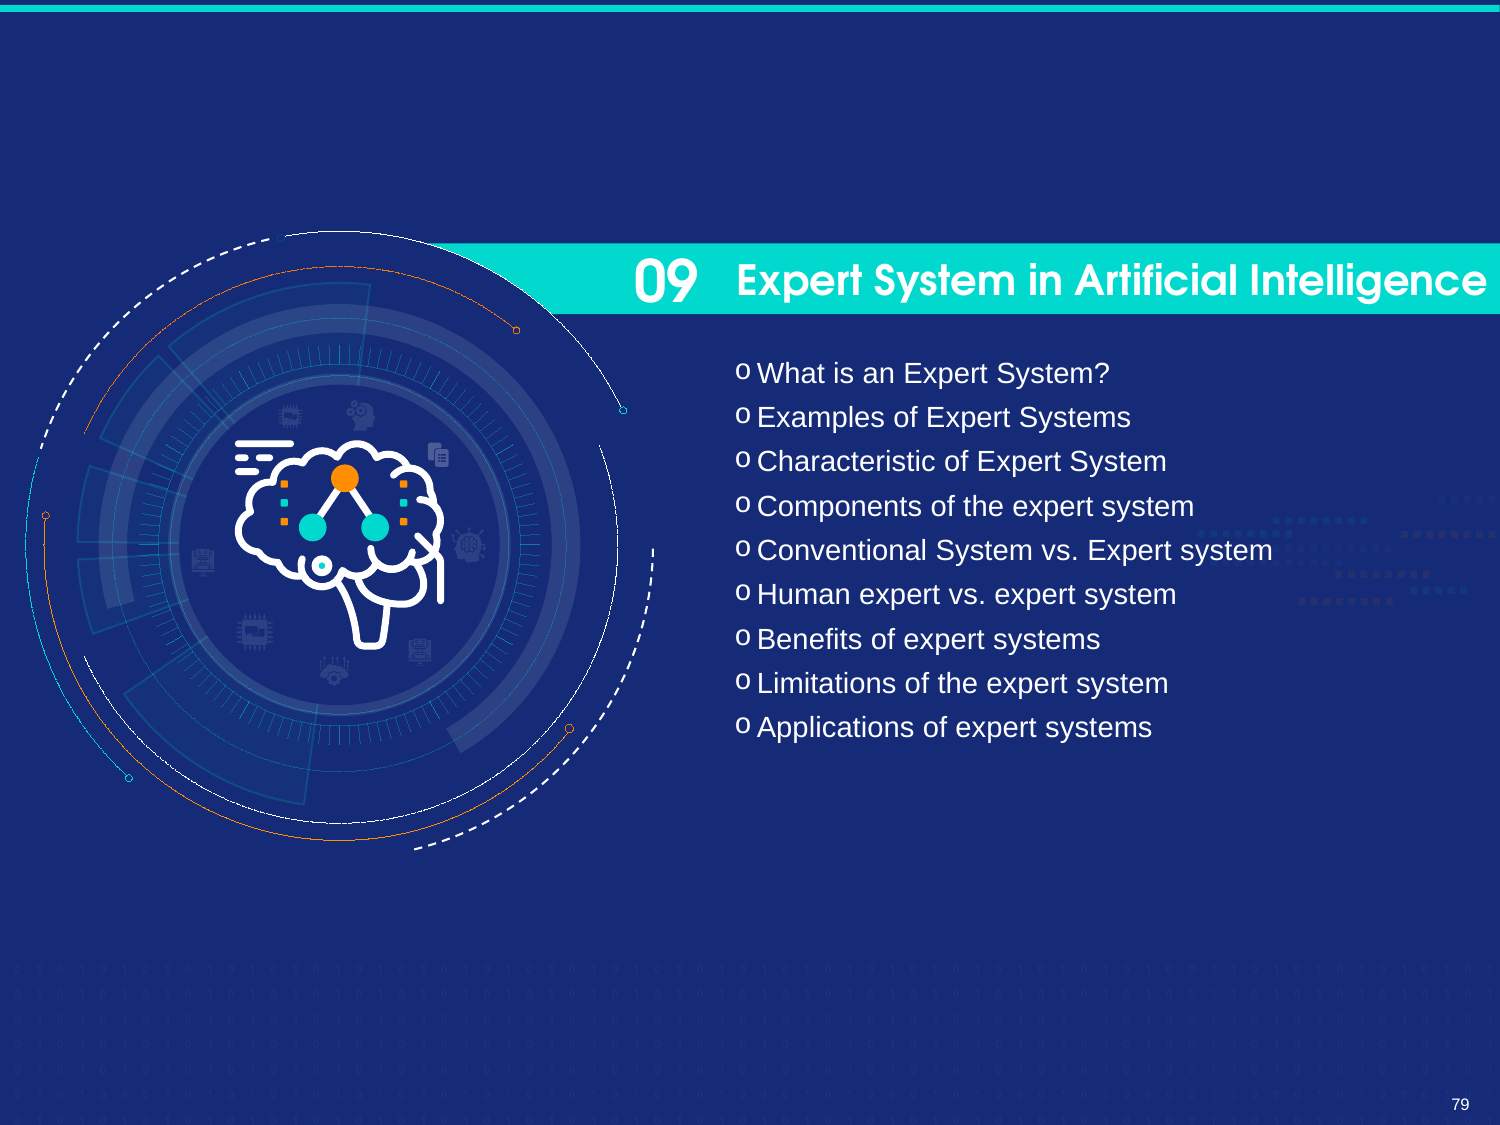

09

Expert System in Artificial Intelligence

What is an Expert System?
Examples of Expert Systems
Characteristic of Expert System
Components of the expert system
Conventional System vs. Expert system
Human expert vs. expert system
Benefits of expert systems
Limitations of the expert system
Applications of expert systems

79